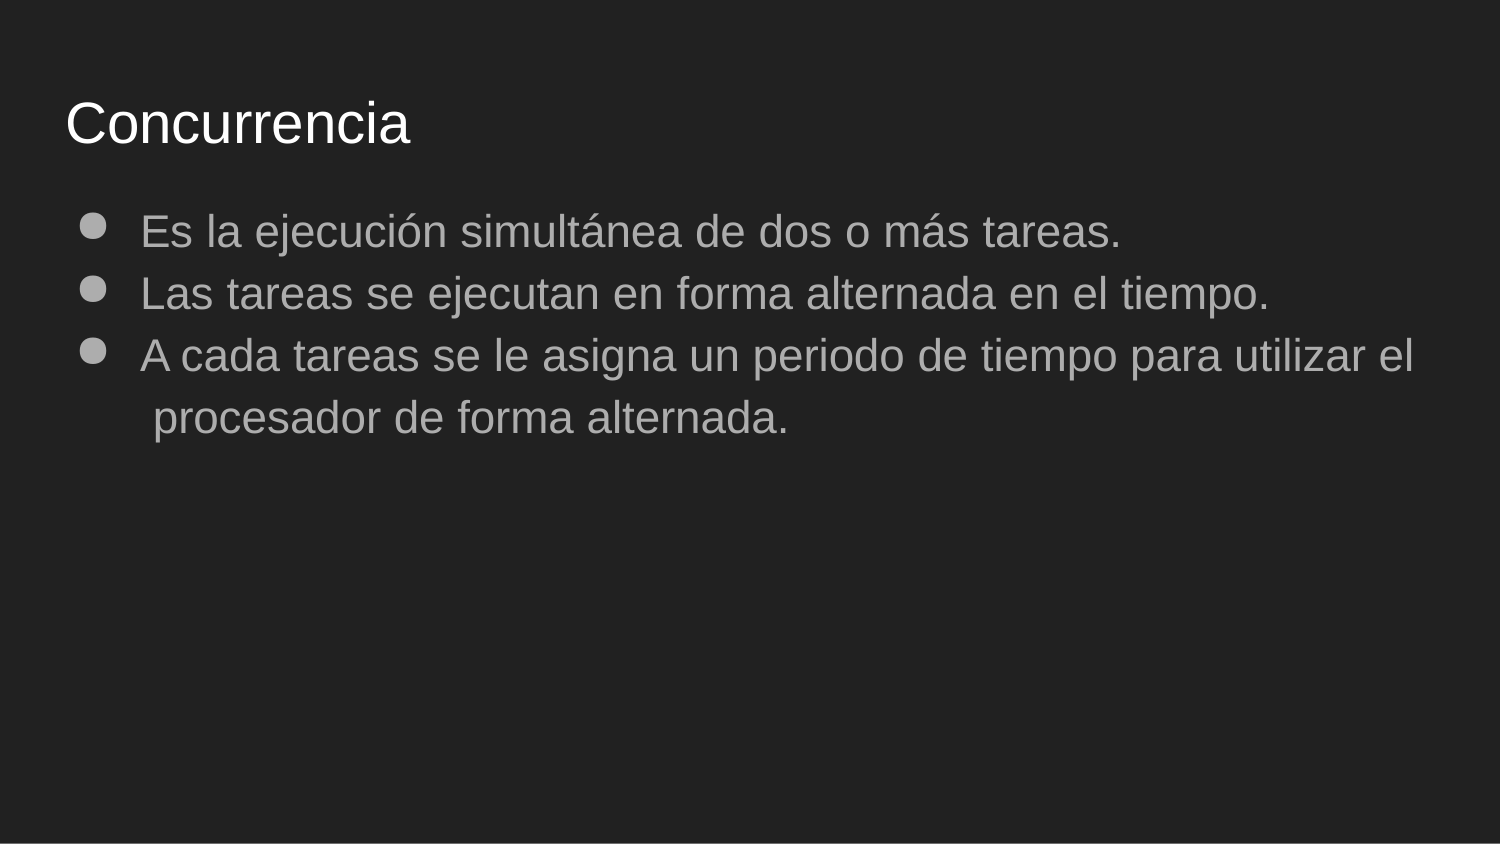

# Concurrencia
Es la ejecución simultánea de dos o más tareas.
Las tareas se ejecutan en forma alternada en el tiempo.
A cada tareas se le asigna un periodo de tiempo para utilizar el  procesador de forma alternada.